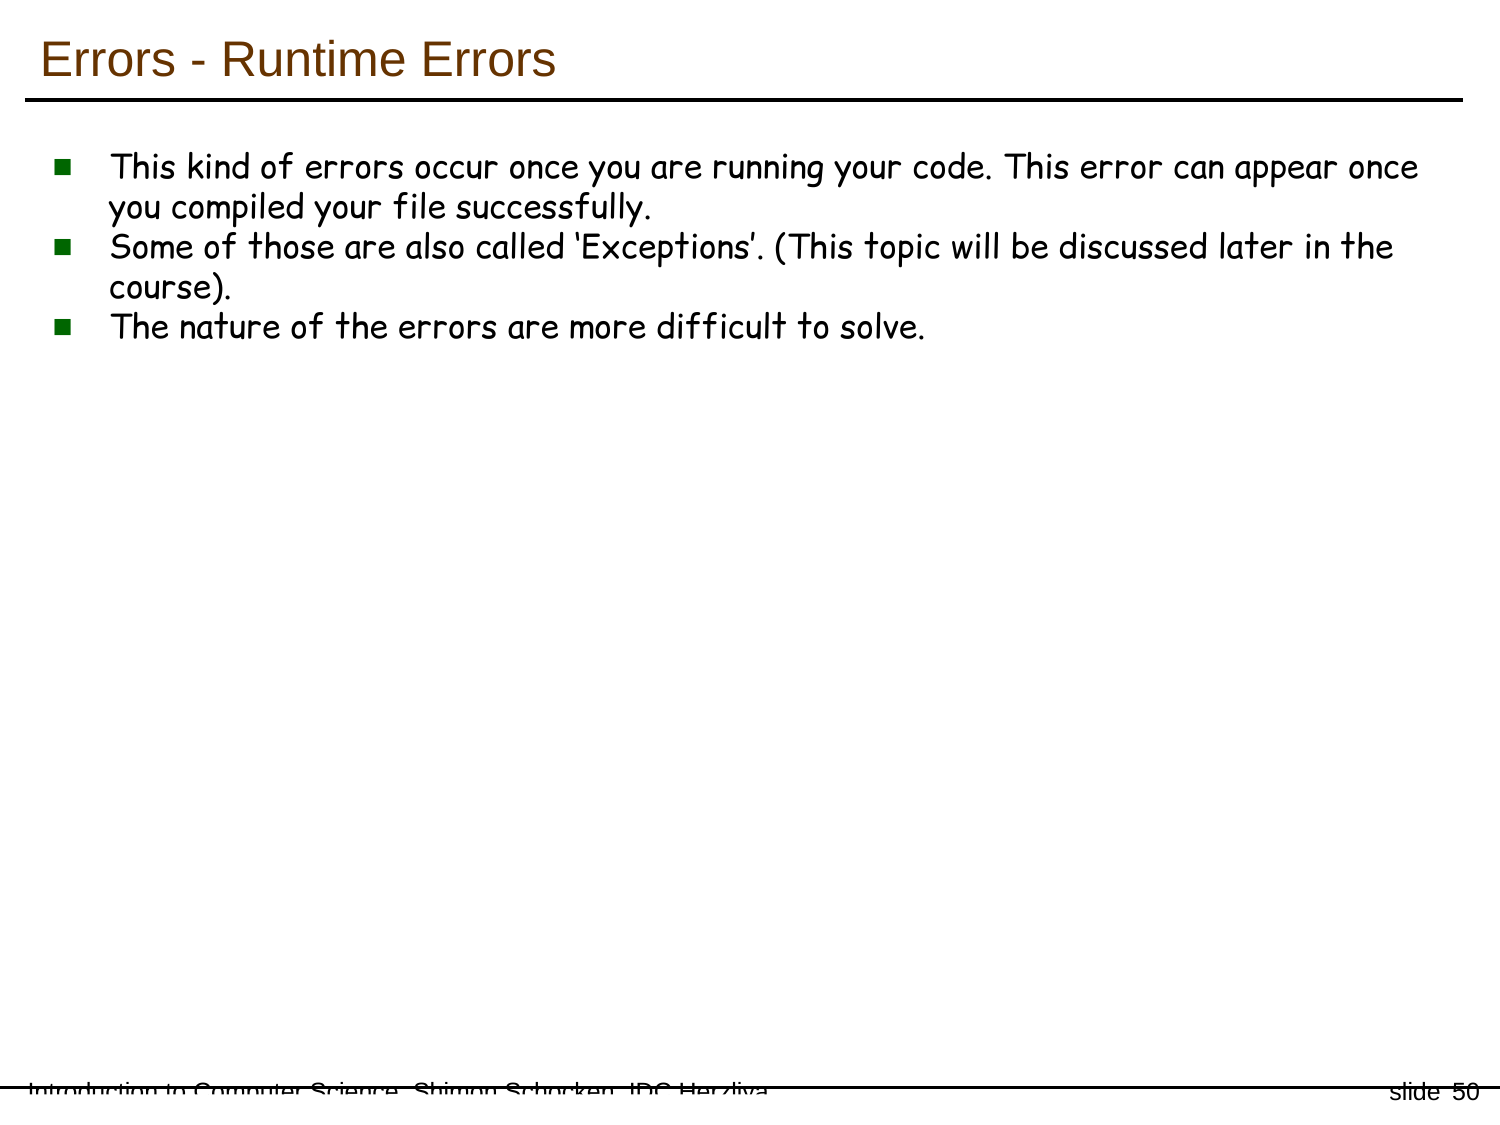

Errors - Runtime Errors
This kind of errors occur once you are running your code. This error can appear once you compiled your file successfully.
Some of those are also called ‘Exceptions’. (This topic will be discussed later in the course).
The nature of the errors are more difficult to solve.